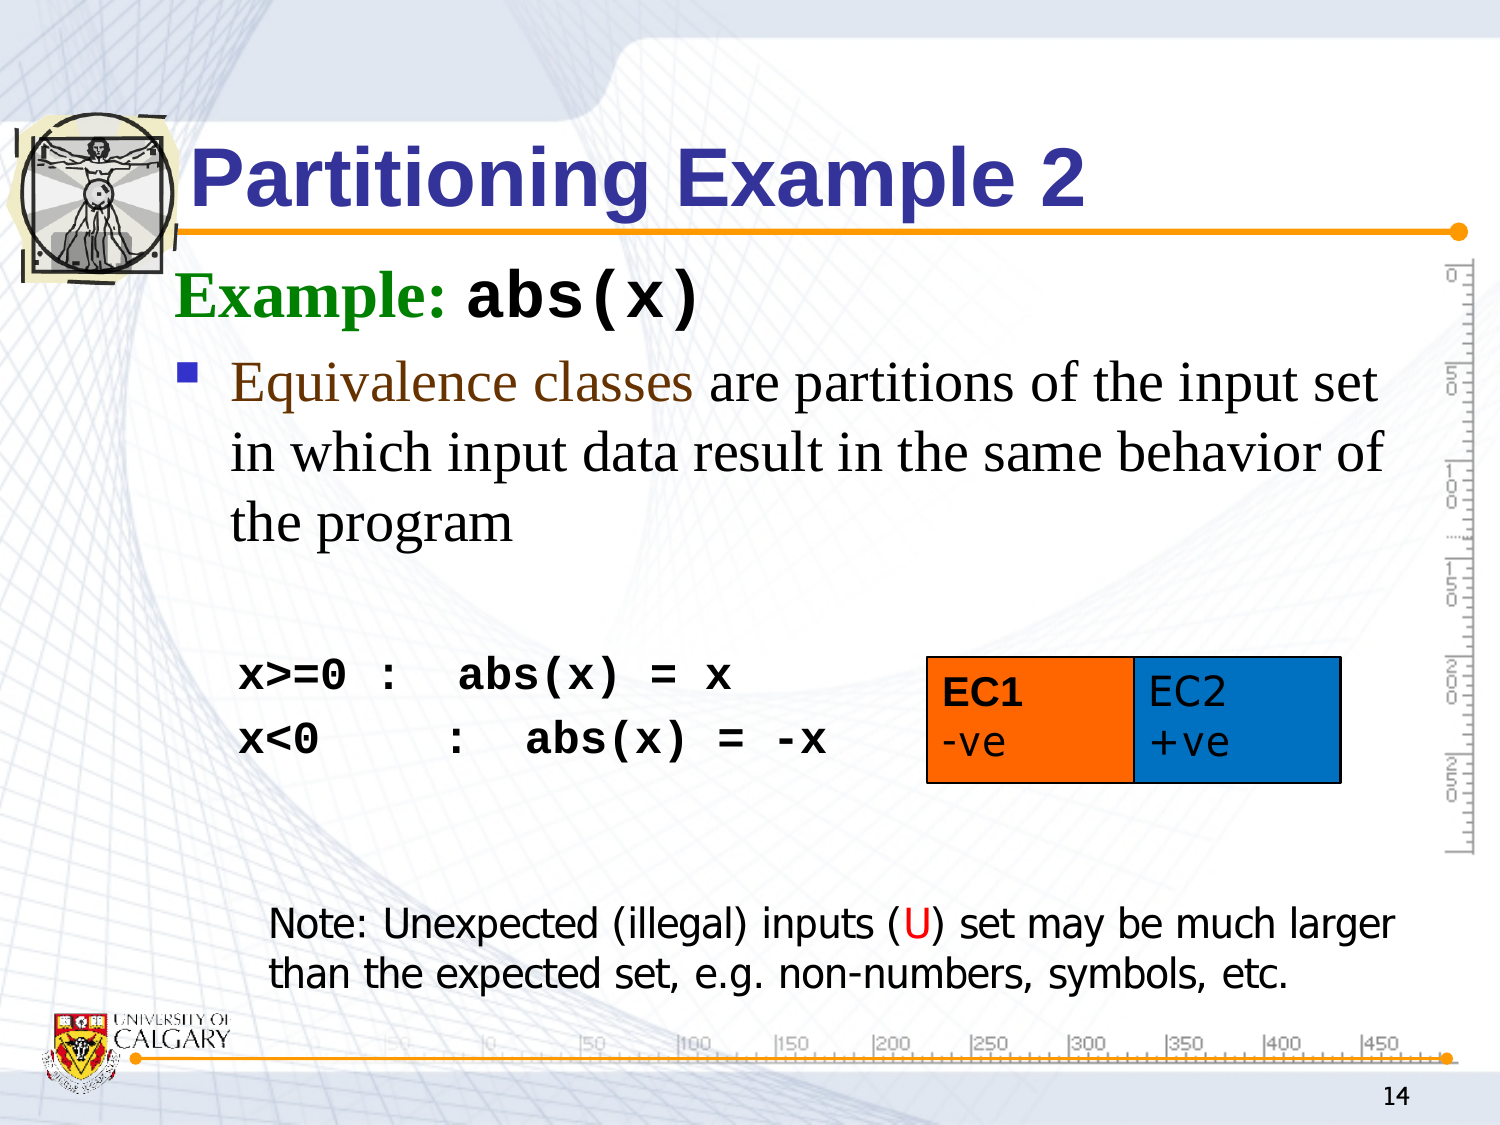

# Partitioning Example 2
Example: abs(x)
Equivalence classes are partitions of the input set in which input data result in the same behavior of the program

x>=0 :  abs(x) = x
x<0	  :  abs(x) = -x

EC1
-ve
EC2
+ve
Note: Unexpected (illegal) inputs (U) set may be much larger than the expected set, e.g. non-numbers, symbols, etc.
14